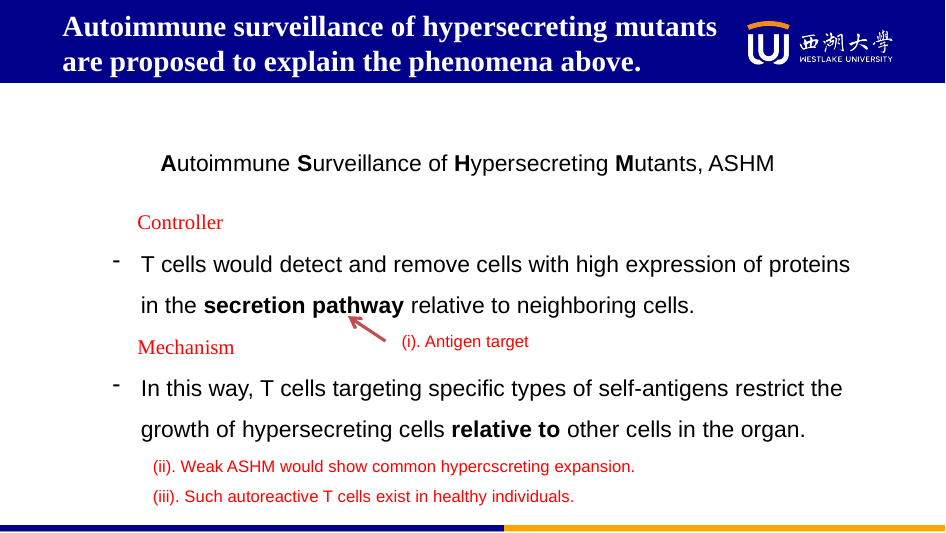

Autoimmune surveillance of hypersecreting mutants are proposed to explain the phenomena above.
Autoimmune Surveillance of Hypersecreting Mutants, ASHM
Controller
T cells would detect and remove cells with high expression of proteins in the secretion pathway relative to neighboring cells.

In this way, T cells targeting specific types of self-antigens restrict the growth of hypersecreting cells relative to other cells in the organ.
(i). Antigen target
Mechanism
(ii). Weak ASHM would show common hypercscreting expansion.
(iii). Such autoreactive T cells exist in healthy individuals.